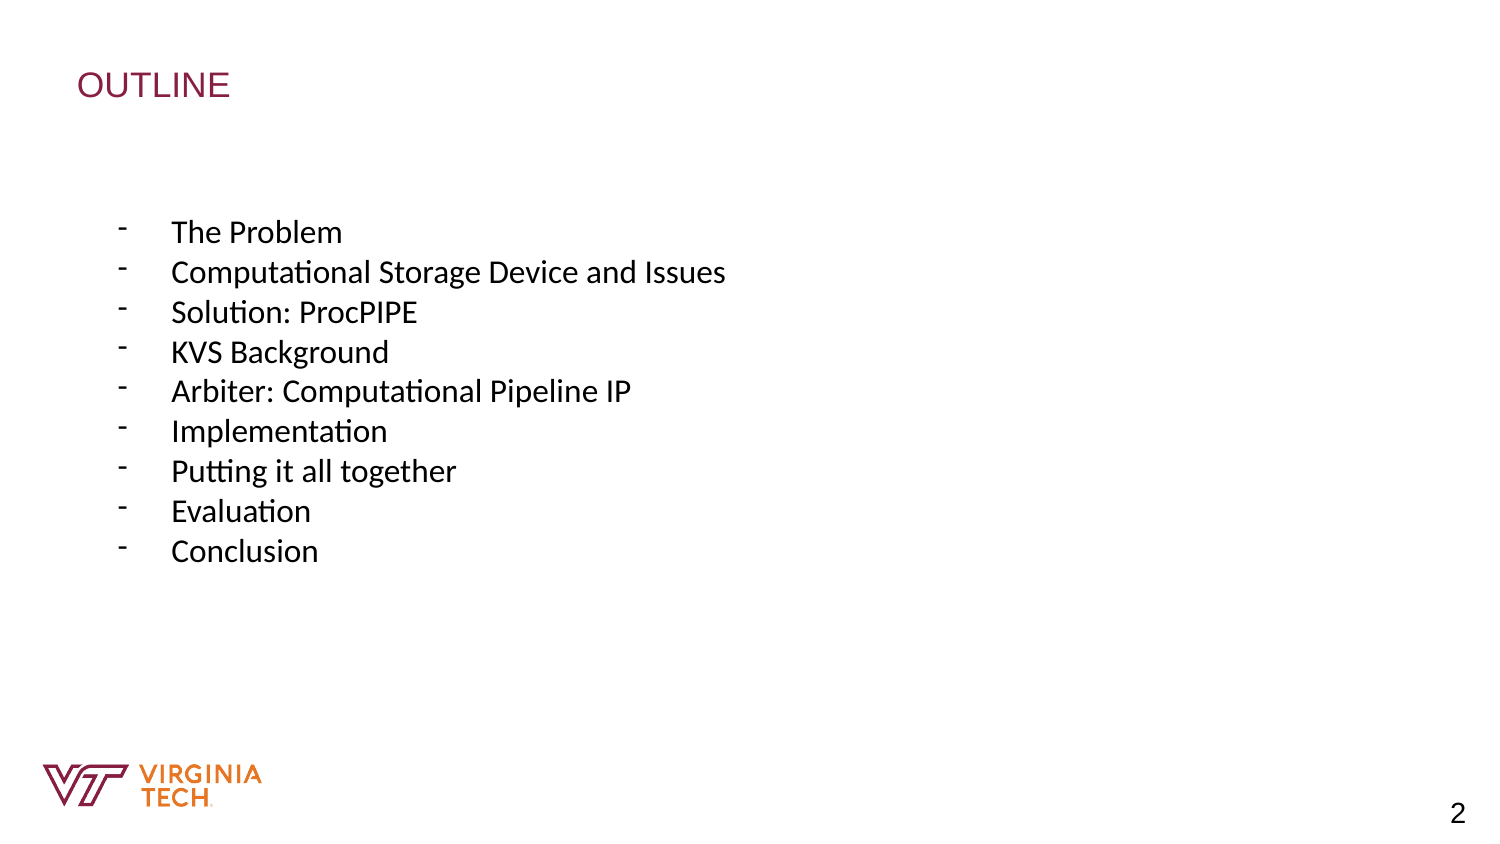

# Quote Callout
OUTLINE
The Problem
Computational Storage Device and Issues
Solution: ProcPIPE
KVS Background
Arbiter: Computational Pipeline IP
Implementation
Putting it all together
Evaluation
Conclusion
2